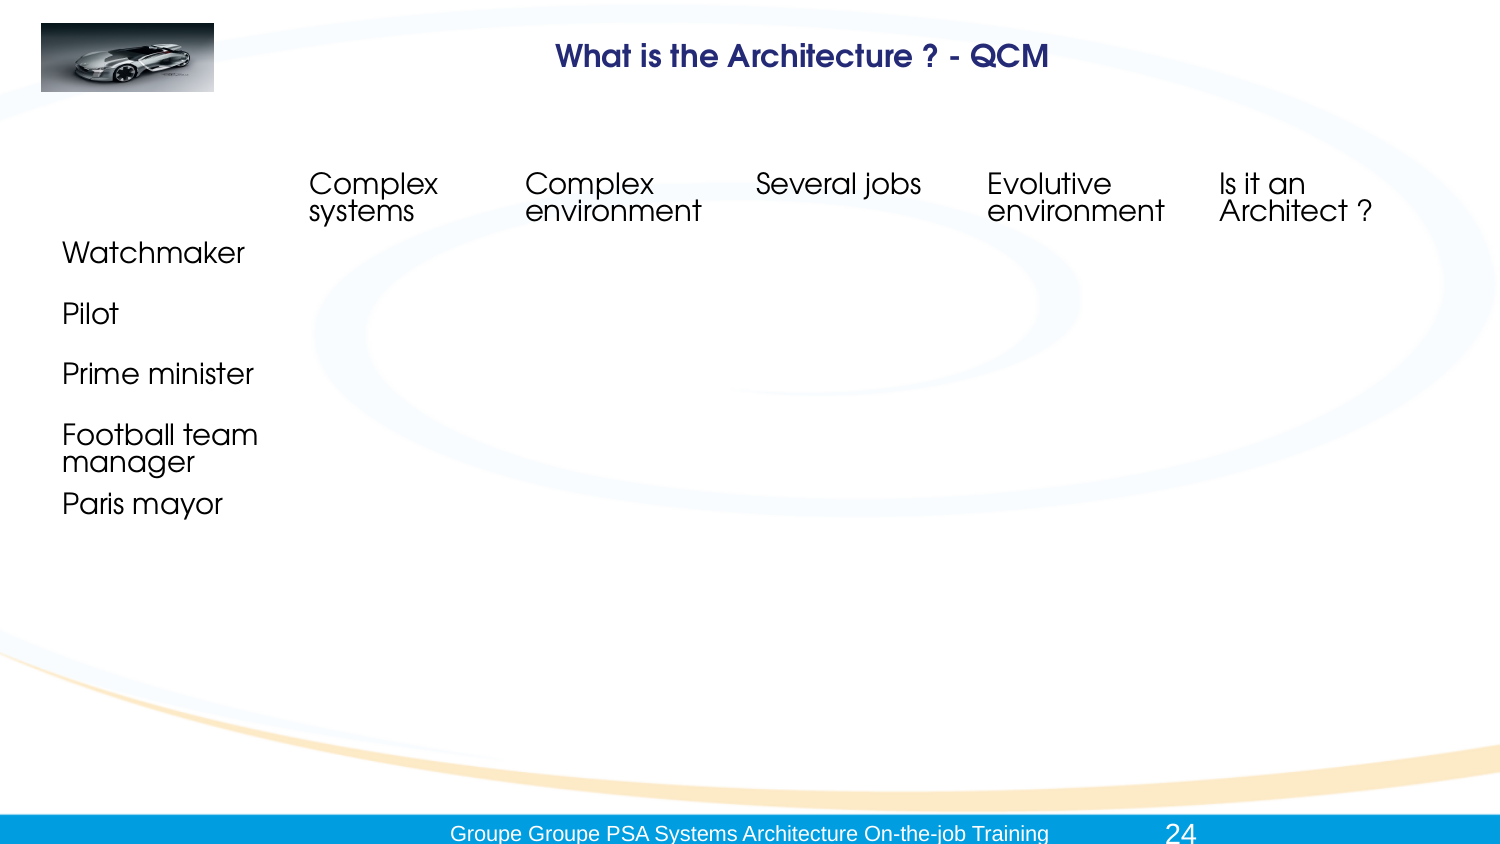

# What is the Architecture ? - QCM
|  | Complex systems | Complex environment | Several jobs | Evolutive environment | Is it an Architect ? |
| --- | --- | --- | --- | --- | --- |
| Watchmaker |  |  |  |  |  |
| Pilot |  |  |  |  |  |
| Prime minister |  |  |  |  |  |
| Football team manager |  |  |  |  |  |
| Paris mayor |  |  |  |  |  |
|  |  |  |  |  |  |
|  |  |  |  |  |  |
24
Groupe Groupe PSA Systems Architecture On-the-job Training